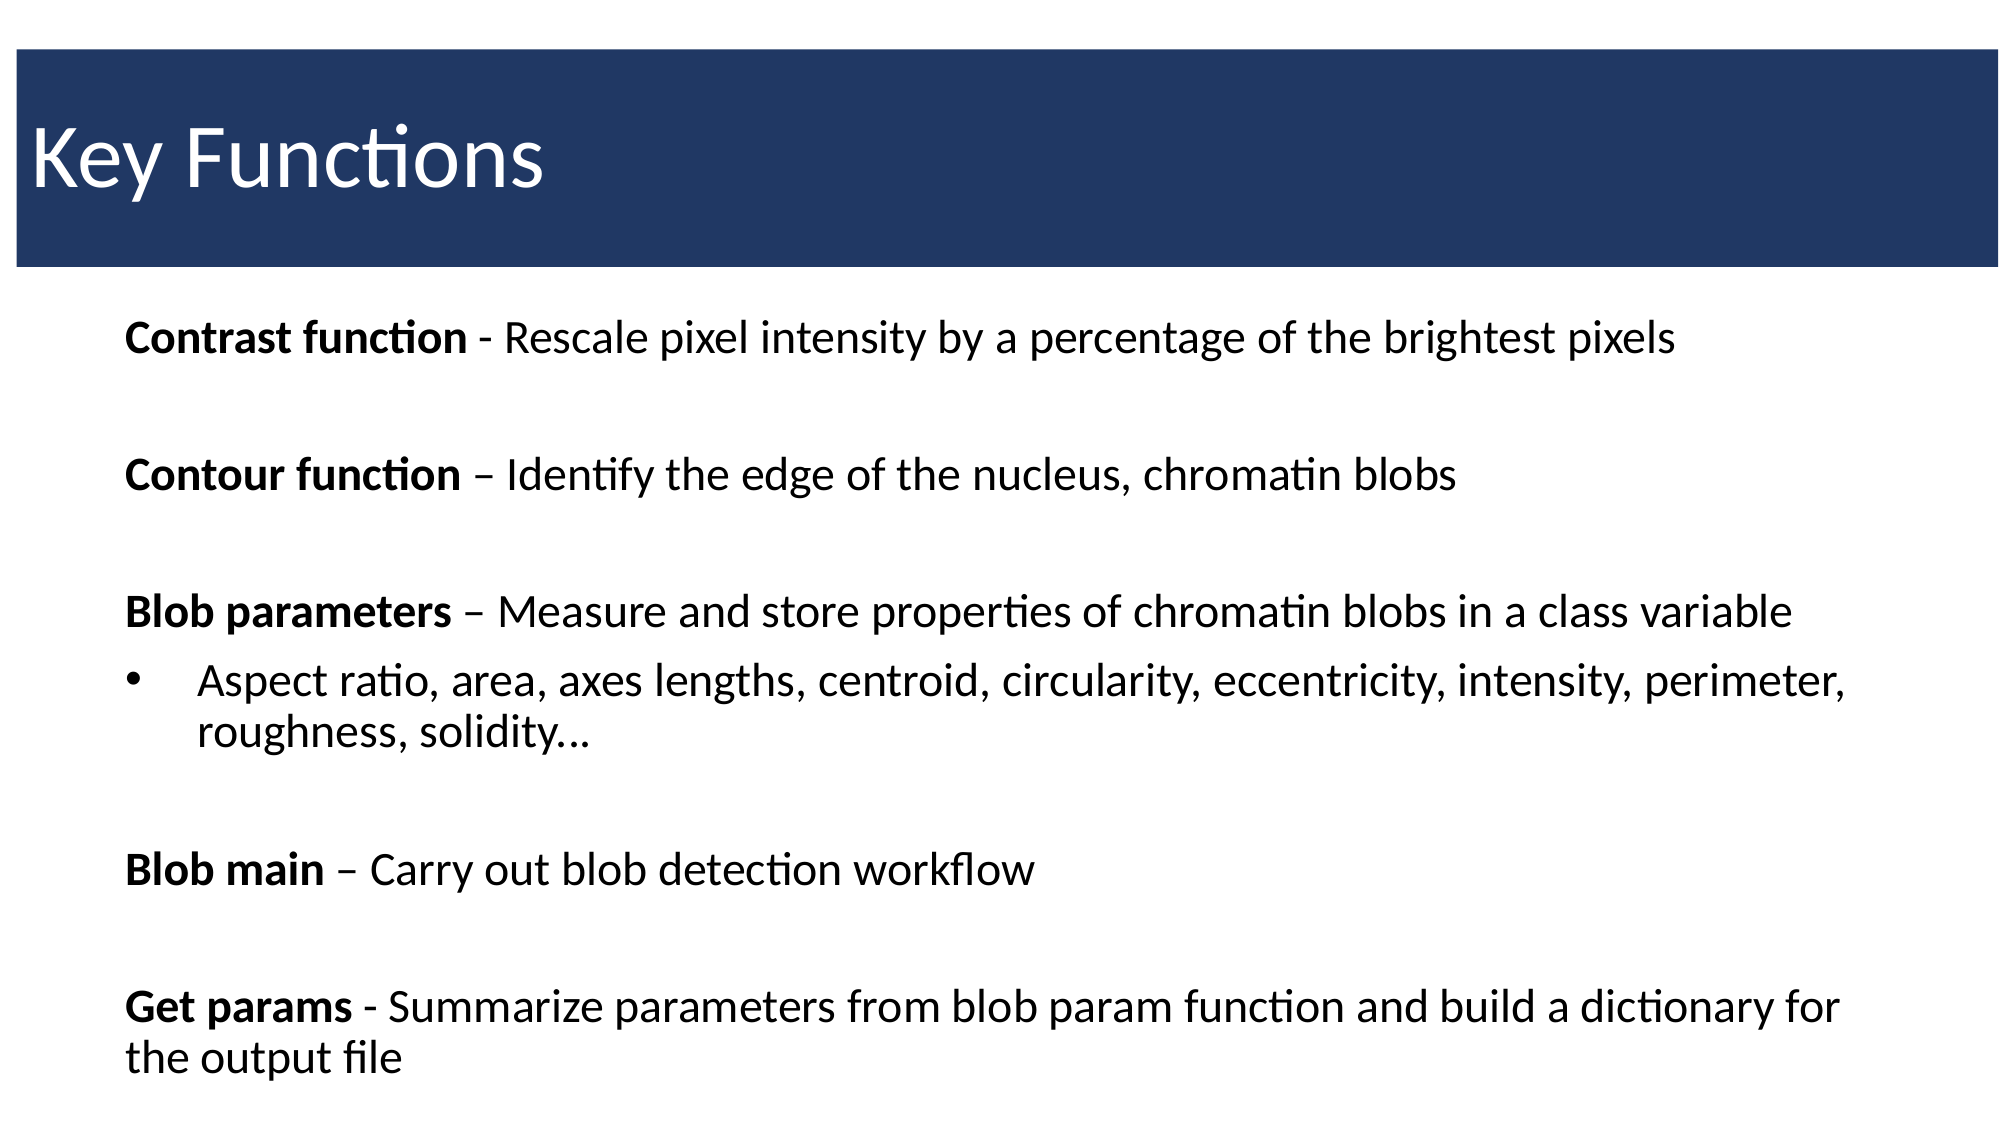

Key Functions
Contrast function - Rescale pixel intensity by a percentage of the brightest pixels

Contour function – Identify the edge of the nucleus, chromatin blobs

Blob parameters – Measure and store properties of chromatin blobs in a class variable
Aspect ratio, area, axes lengths, centroid, circularity, eccentricity, intensity, perimeter, roughness, solidity...

Blob main – Carry out blob detection workflow

Get params - Summarize parameters from blob param function and build a dictionary for the output file